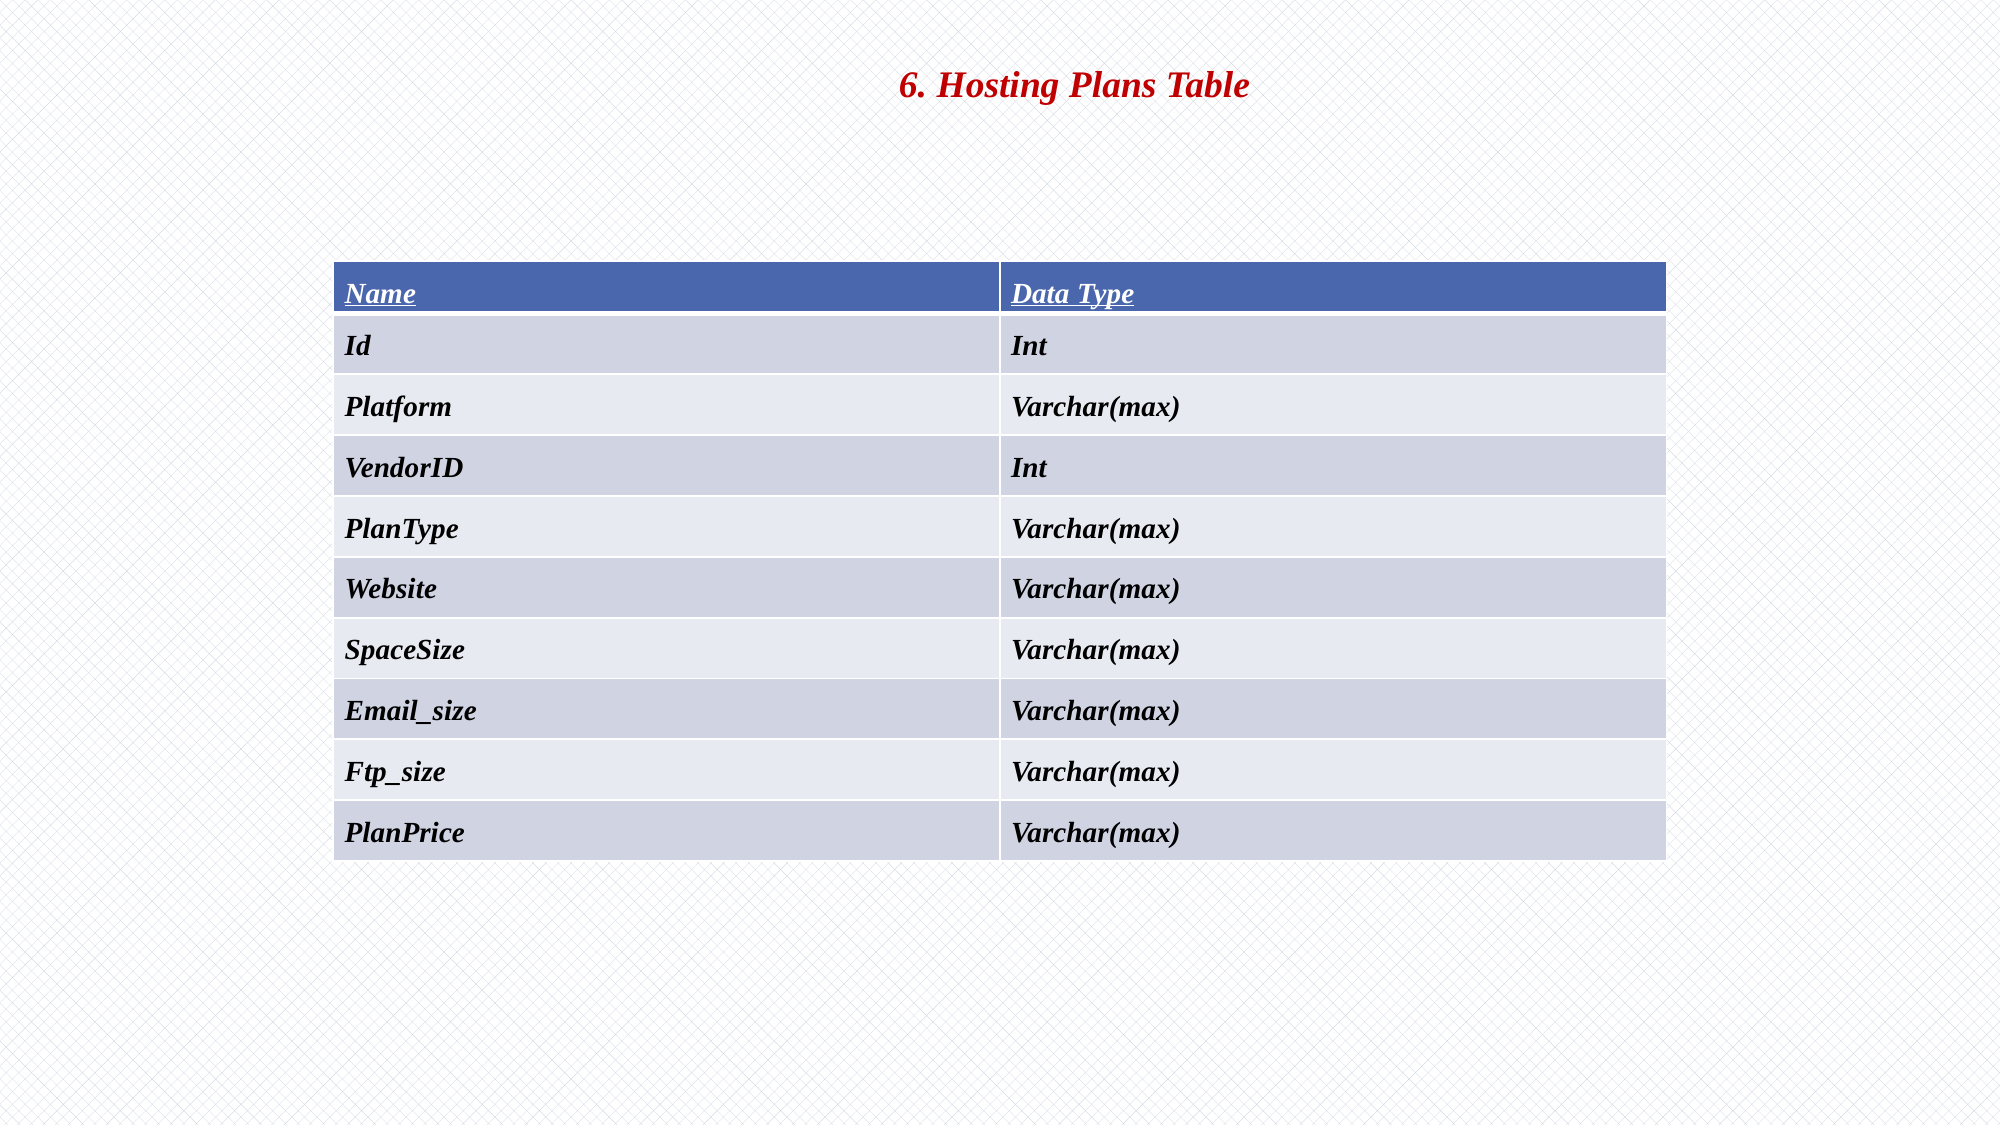

6. Hosting Plans Table
| Name | Data Type |
| --- | --- |
| Id | Int |
| Platform | Varchar(max) |
| VendorID | Int |
| PlanType | Varchar(max) |
| Website | Varchar(max) |
| SpaceSize | Varchar(max) |
| Email\_size | Varchar(max) |
| Ftp\_size | Varchar(max) |
| PlanPrice | Varchar(max) |